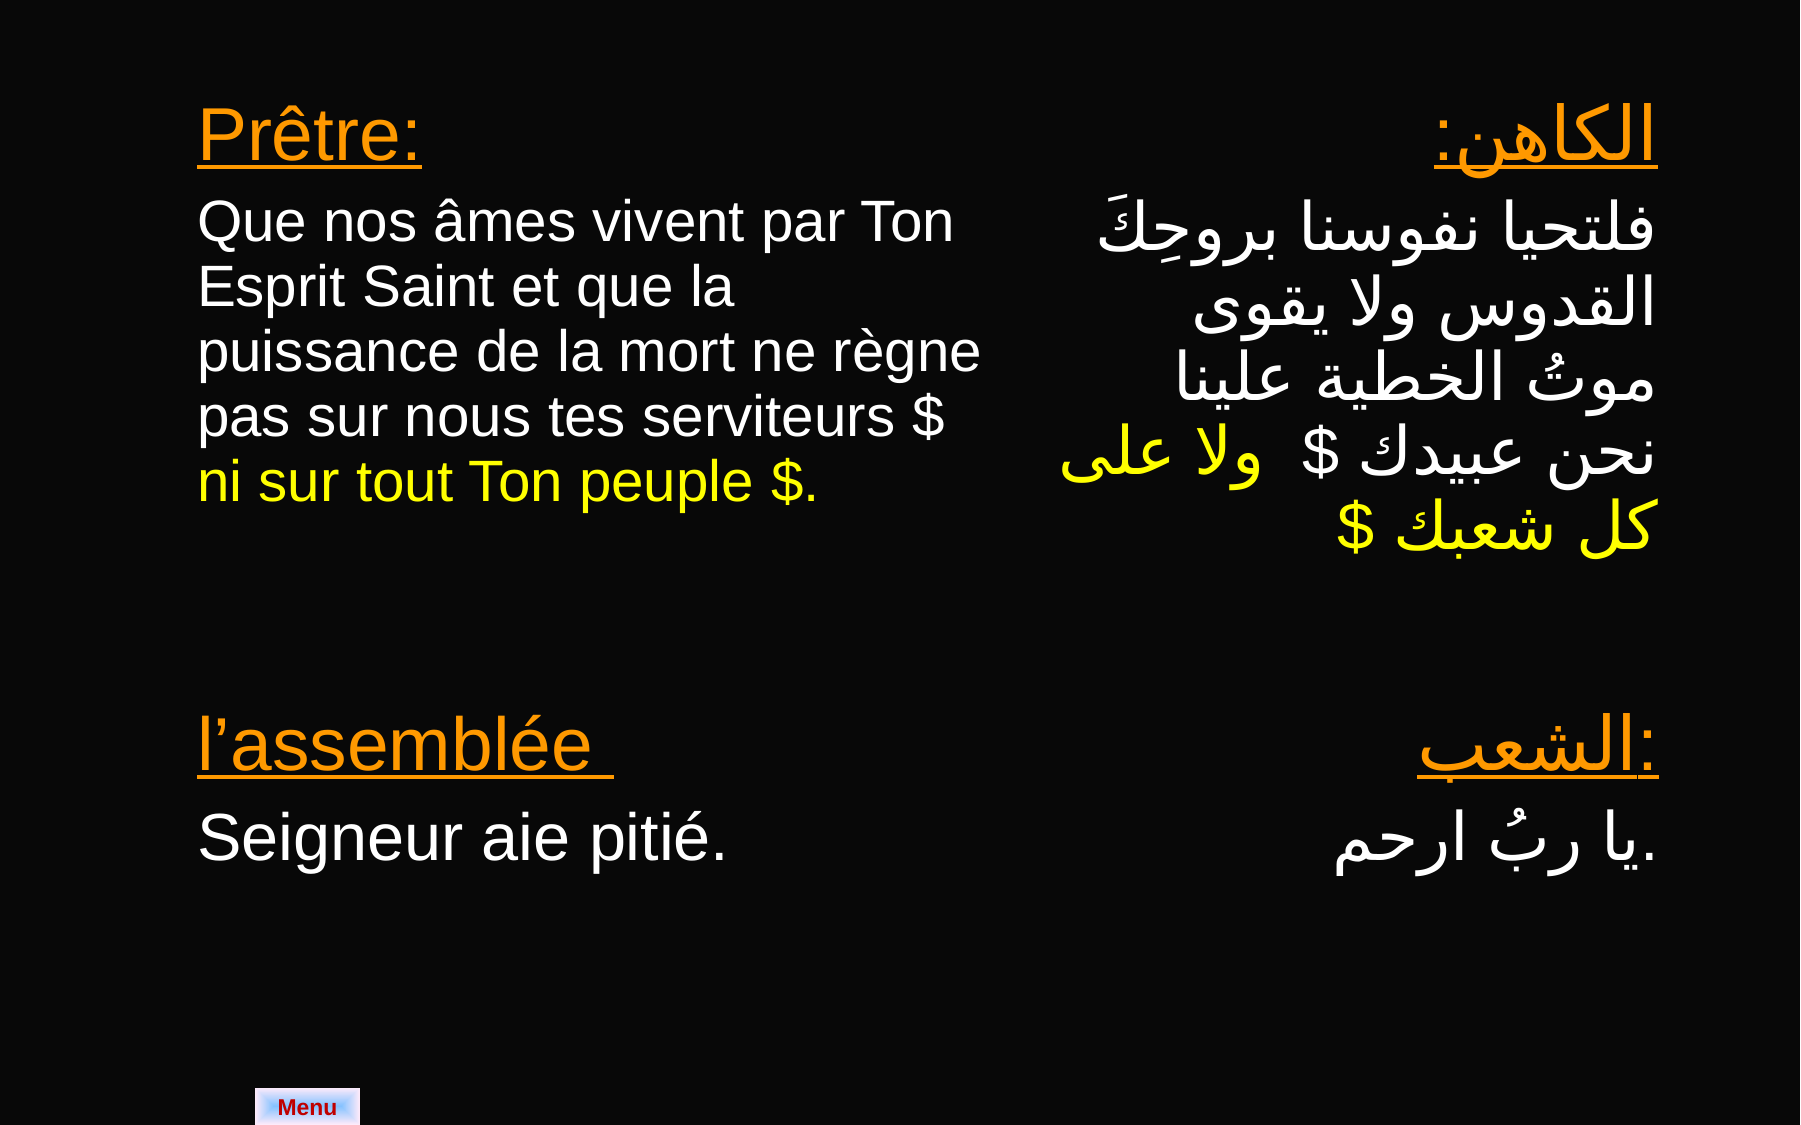

| Prêtre: Que nos âmes vivent par Ton Esprit Saint et que la puissance de la mort ne règne pas sur nous tes serviteurs $ ni sur tout Ton peuple $. | الكاهن: فلتحيا نفوسنا بروحِكَ القدوس ولا يقوى موتُ الخطية علينا نحن عبيدك $ ولا على كل شعبك $ |
| --- | --- |
| l’assemblée  Seigneur aie pitié. | الشعب: يا ربُ ارحم. |

Menu